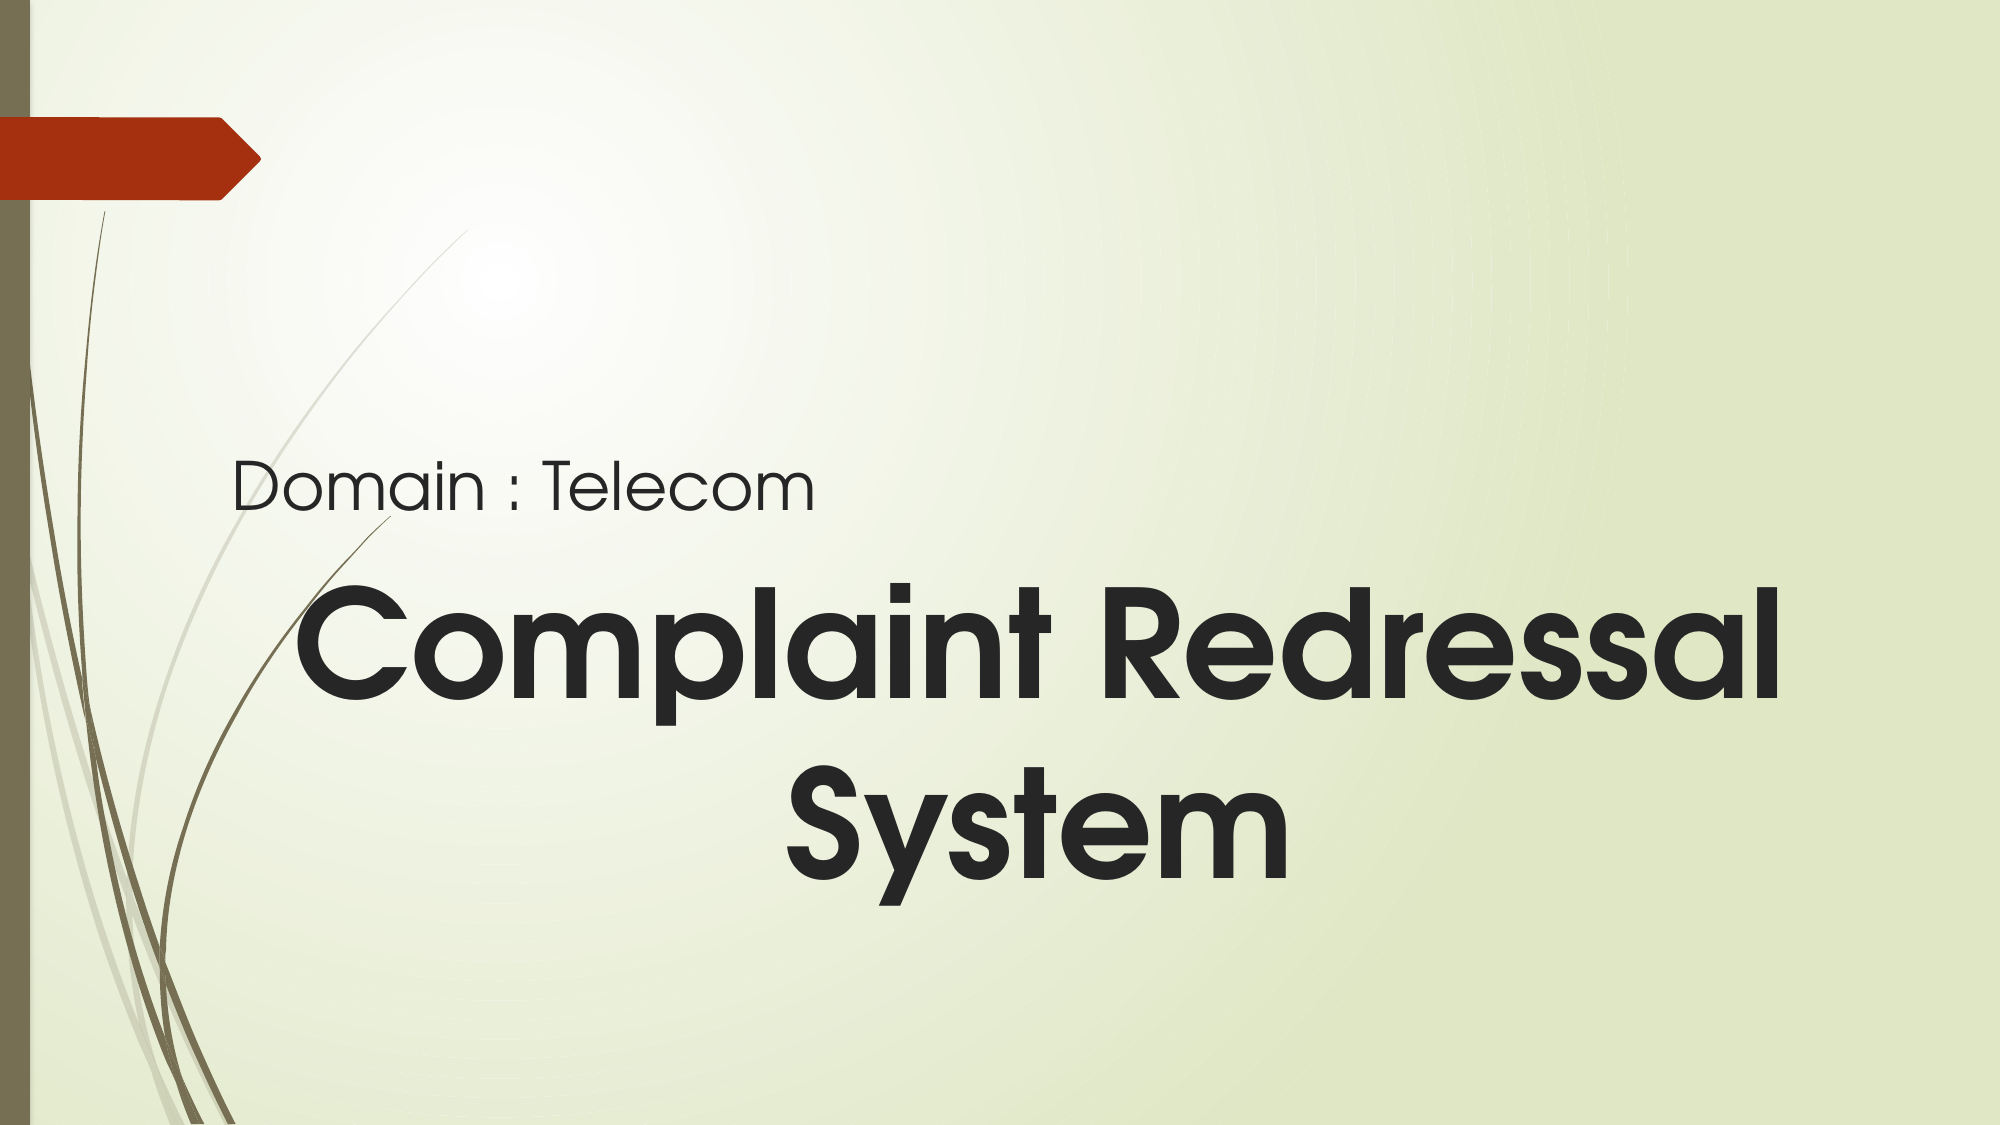

Domain : Telecom
# Complaint Redressal System